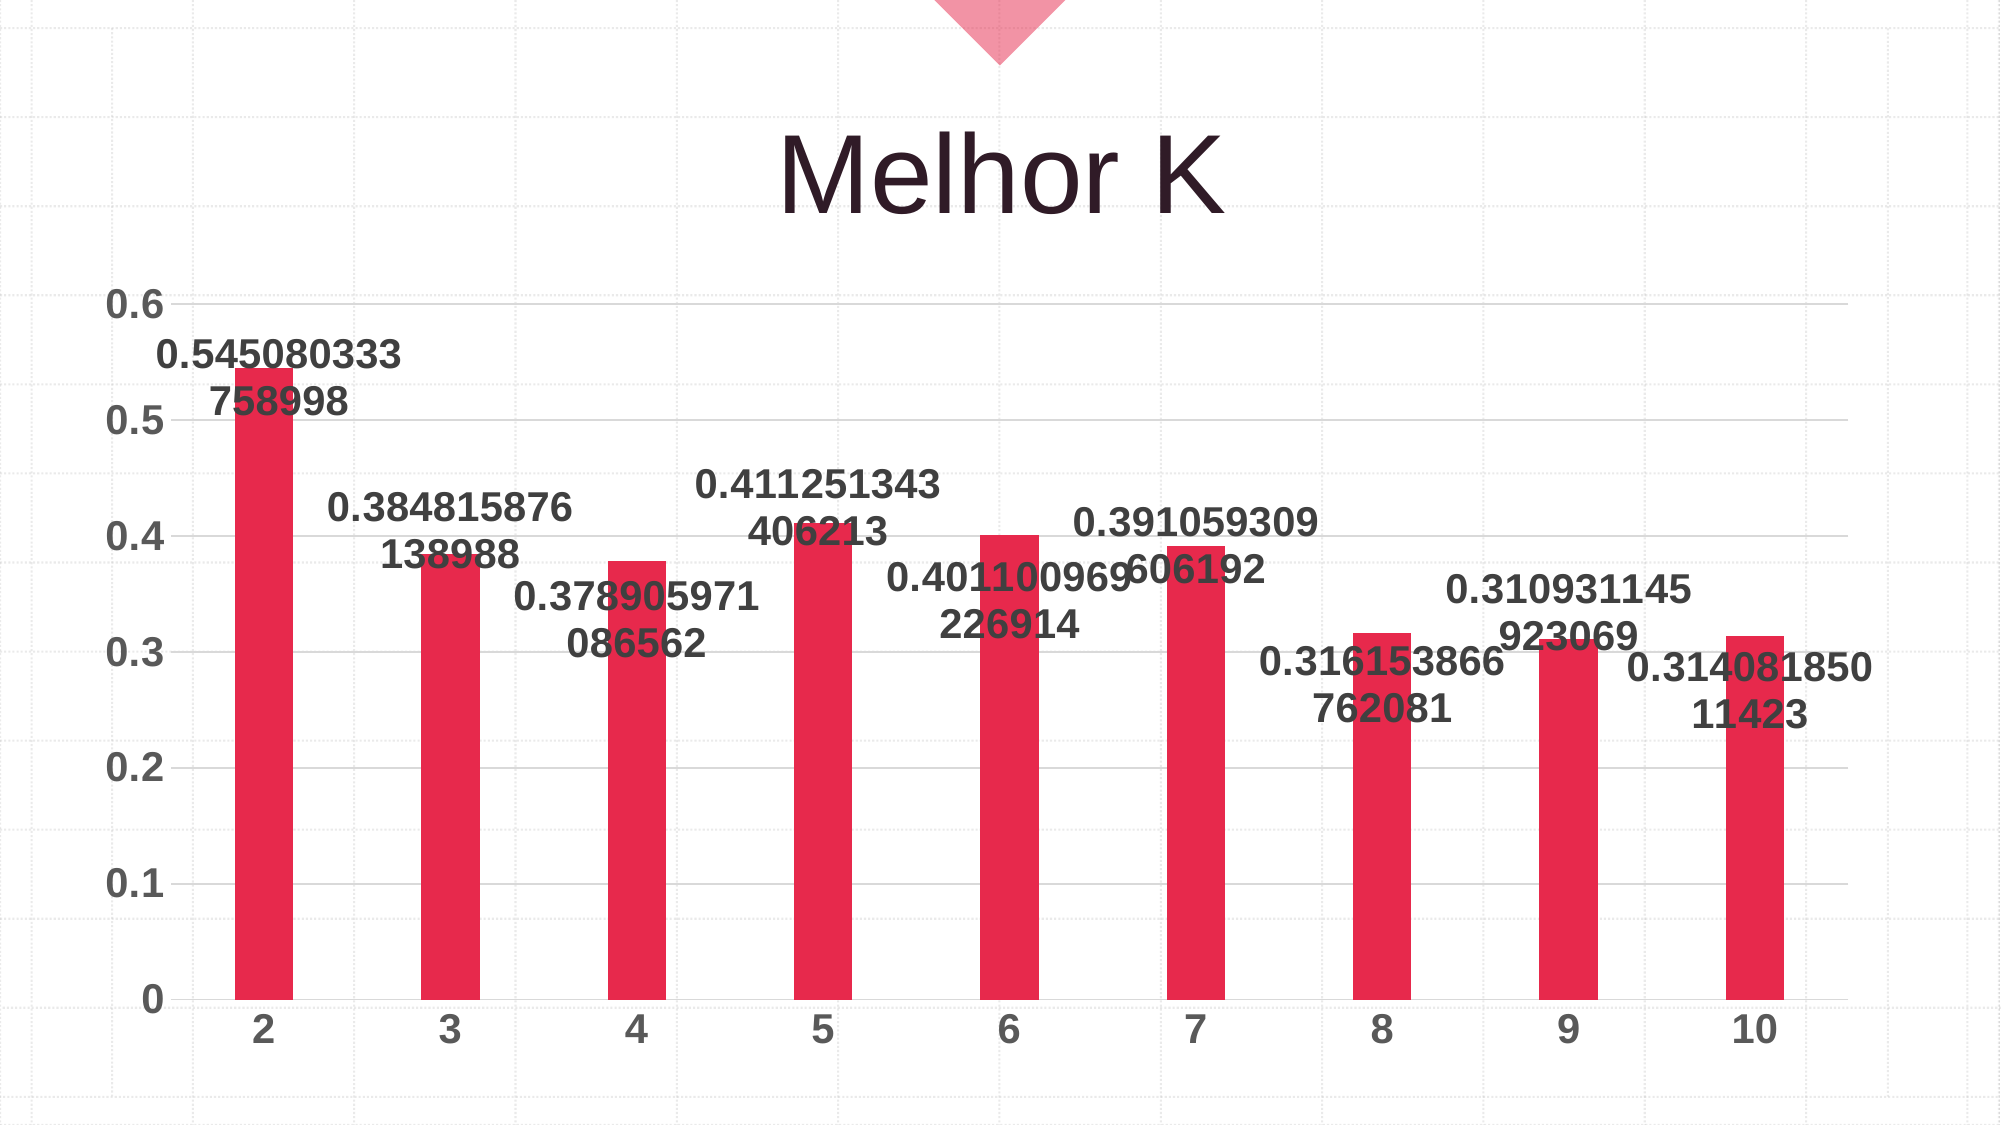

# Melhor K

### Chart

| Category | Média |
|---|---|
| 2 | 0.5450803337589976 |
| 3 | 0.38481587613898827 |
| 4 | 0.37890597108656204 |
| 5 | 0.4112513434062126 |
| 6 | 0.4011009692269141 |
| 7 | 0.3910593096061916 |
| 8 | 0.31615386676208057 |
| 9 | 0.31093114592306925 |
| 10 | 0.3140818501142295 |